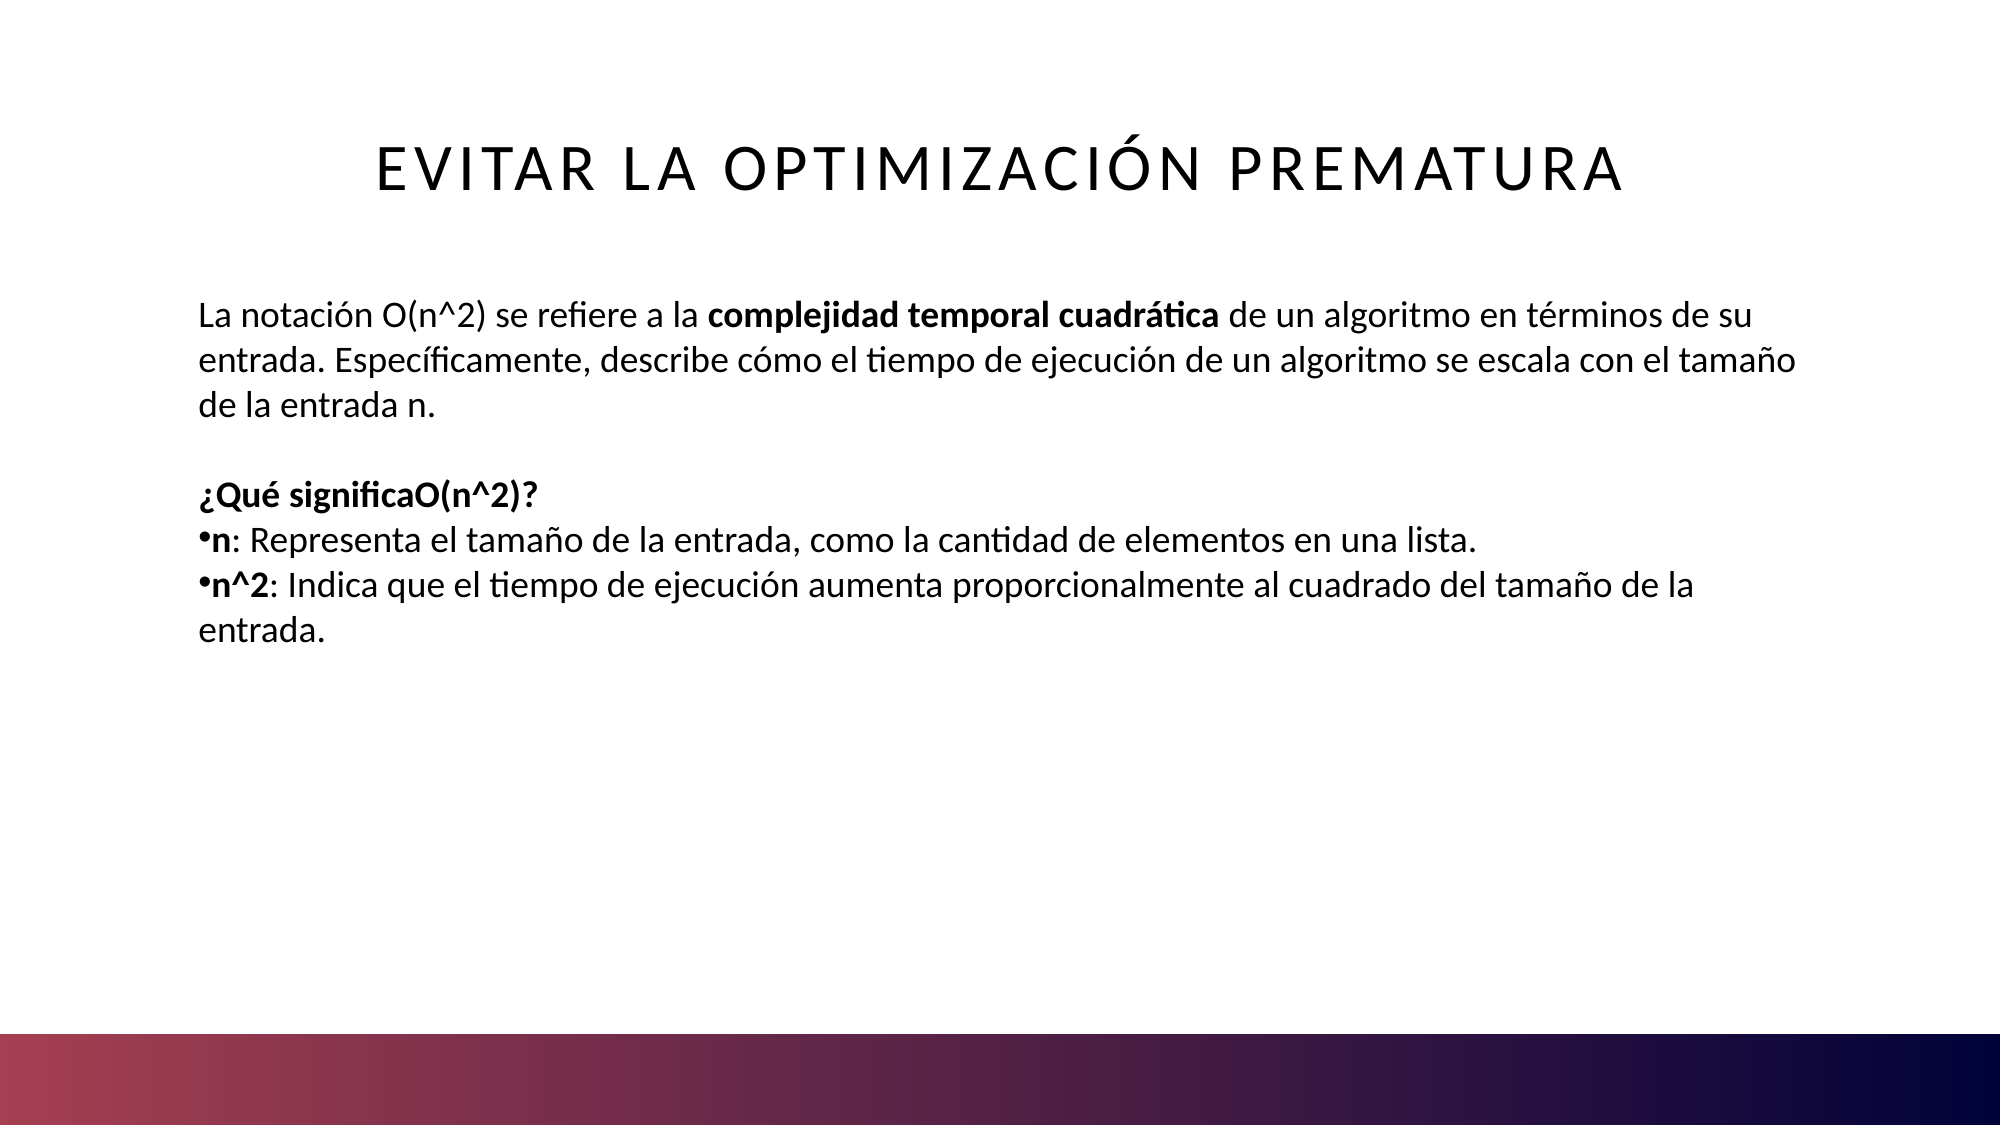

# Evitar la optimización prematura

La notación O(n^2) se refiere a la complejidad temporal cuadrática de un algoritmo en términos de su entrada. Específicamente, describe cómo el tiempo de ejecución de un algoritmo se escala con el tamaño de la entrada n.

¿Qué significaO(n^2)?
n: Representa el tamaño de la entrada, como la cantidad de elementos en una lista.
n^2: Indica que el tiempo de ejecución aumenta proporcionalmente al cuadrado del tamaño de la entrada.